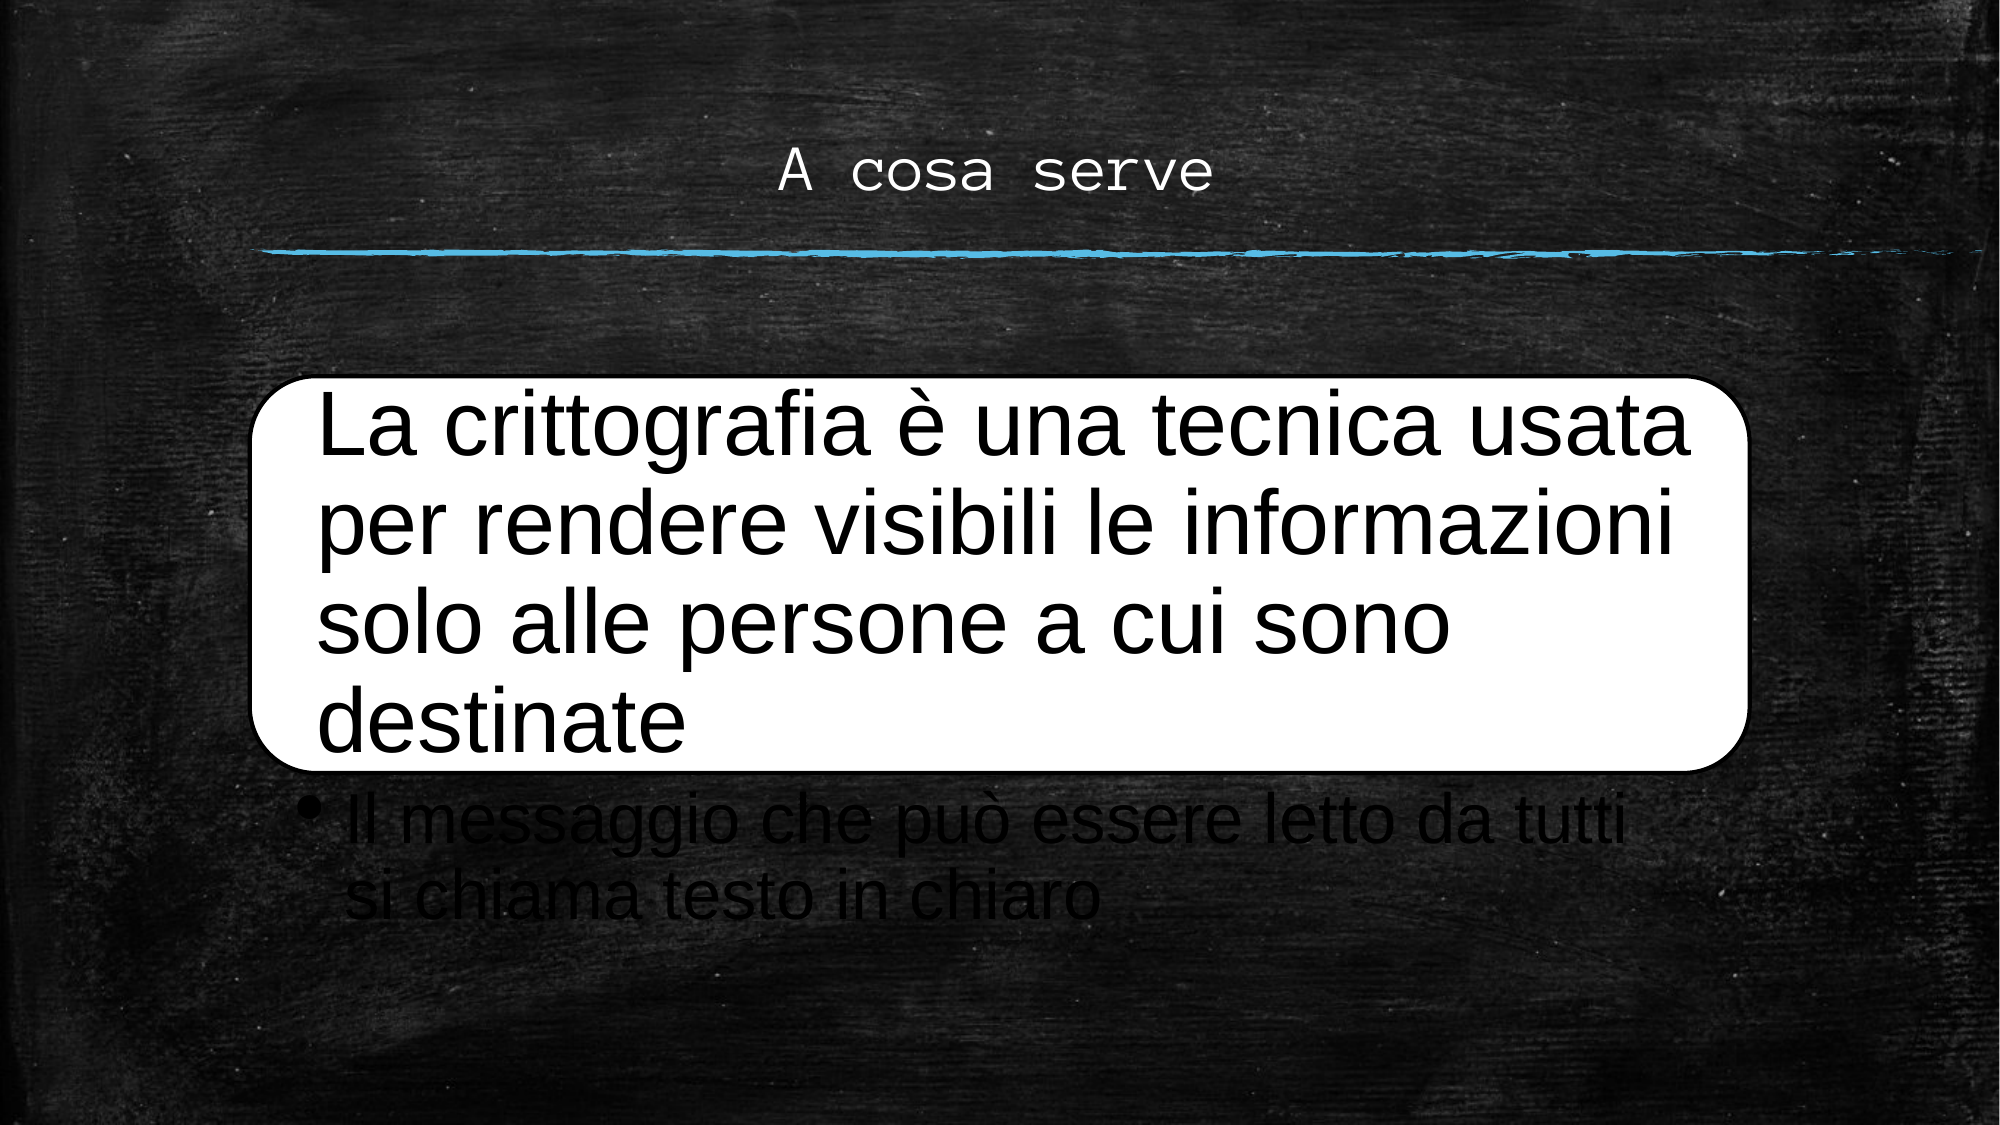

A cosa serve
La crittografia è una tecnica usata per rendere visibili le informazioni solo alle persone a cui sono destinate
Il messaggio che può essere letto da tutti si chiama testo in chiaro